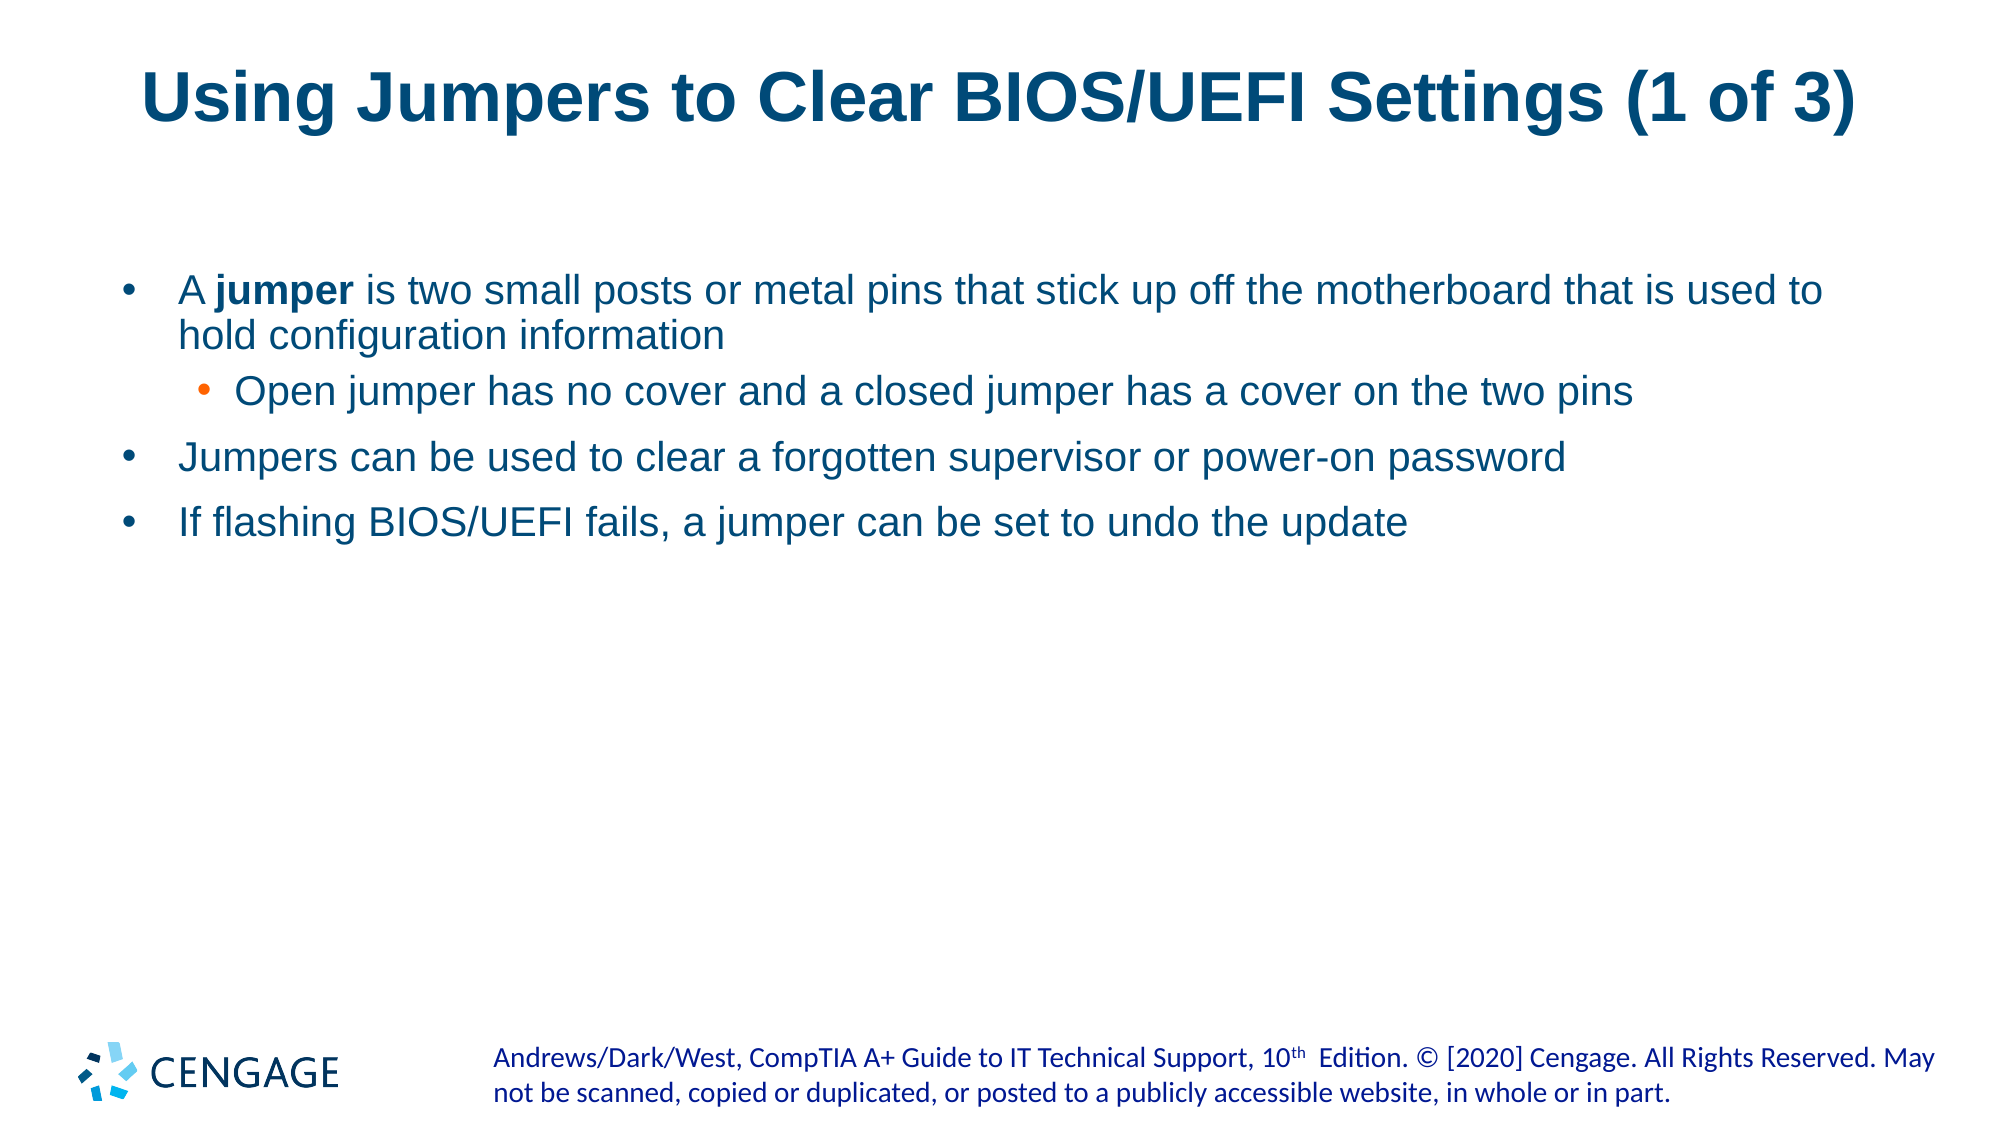

# Using Jumpers to Clear BIOS/UEFI Settings (1 of 3)
A jumper is two small posts or metal pins that stick up off the motherboard that is used to hold configuration information
Open jumper has no cover and a closed jumper has a cover on the two pins
Jumpers can be used to clear a forgotten supervisor or power-on password
If flashing BIOS/UEFI fails, a jumper can be set to undo the update